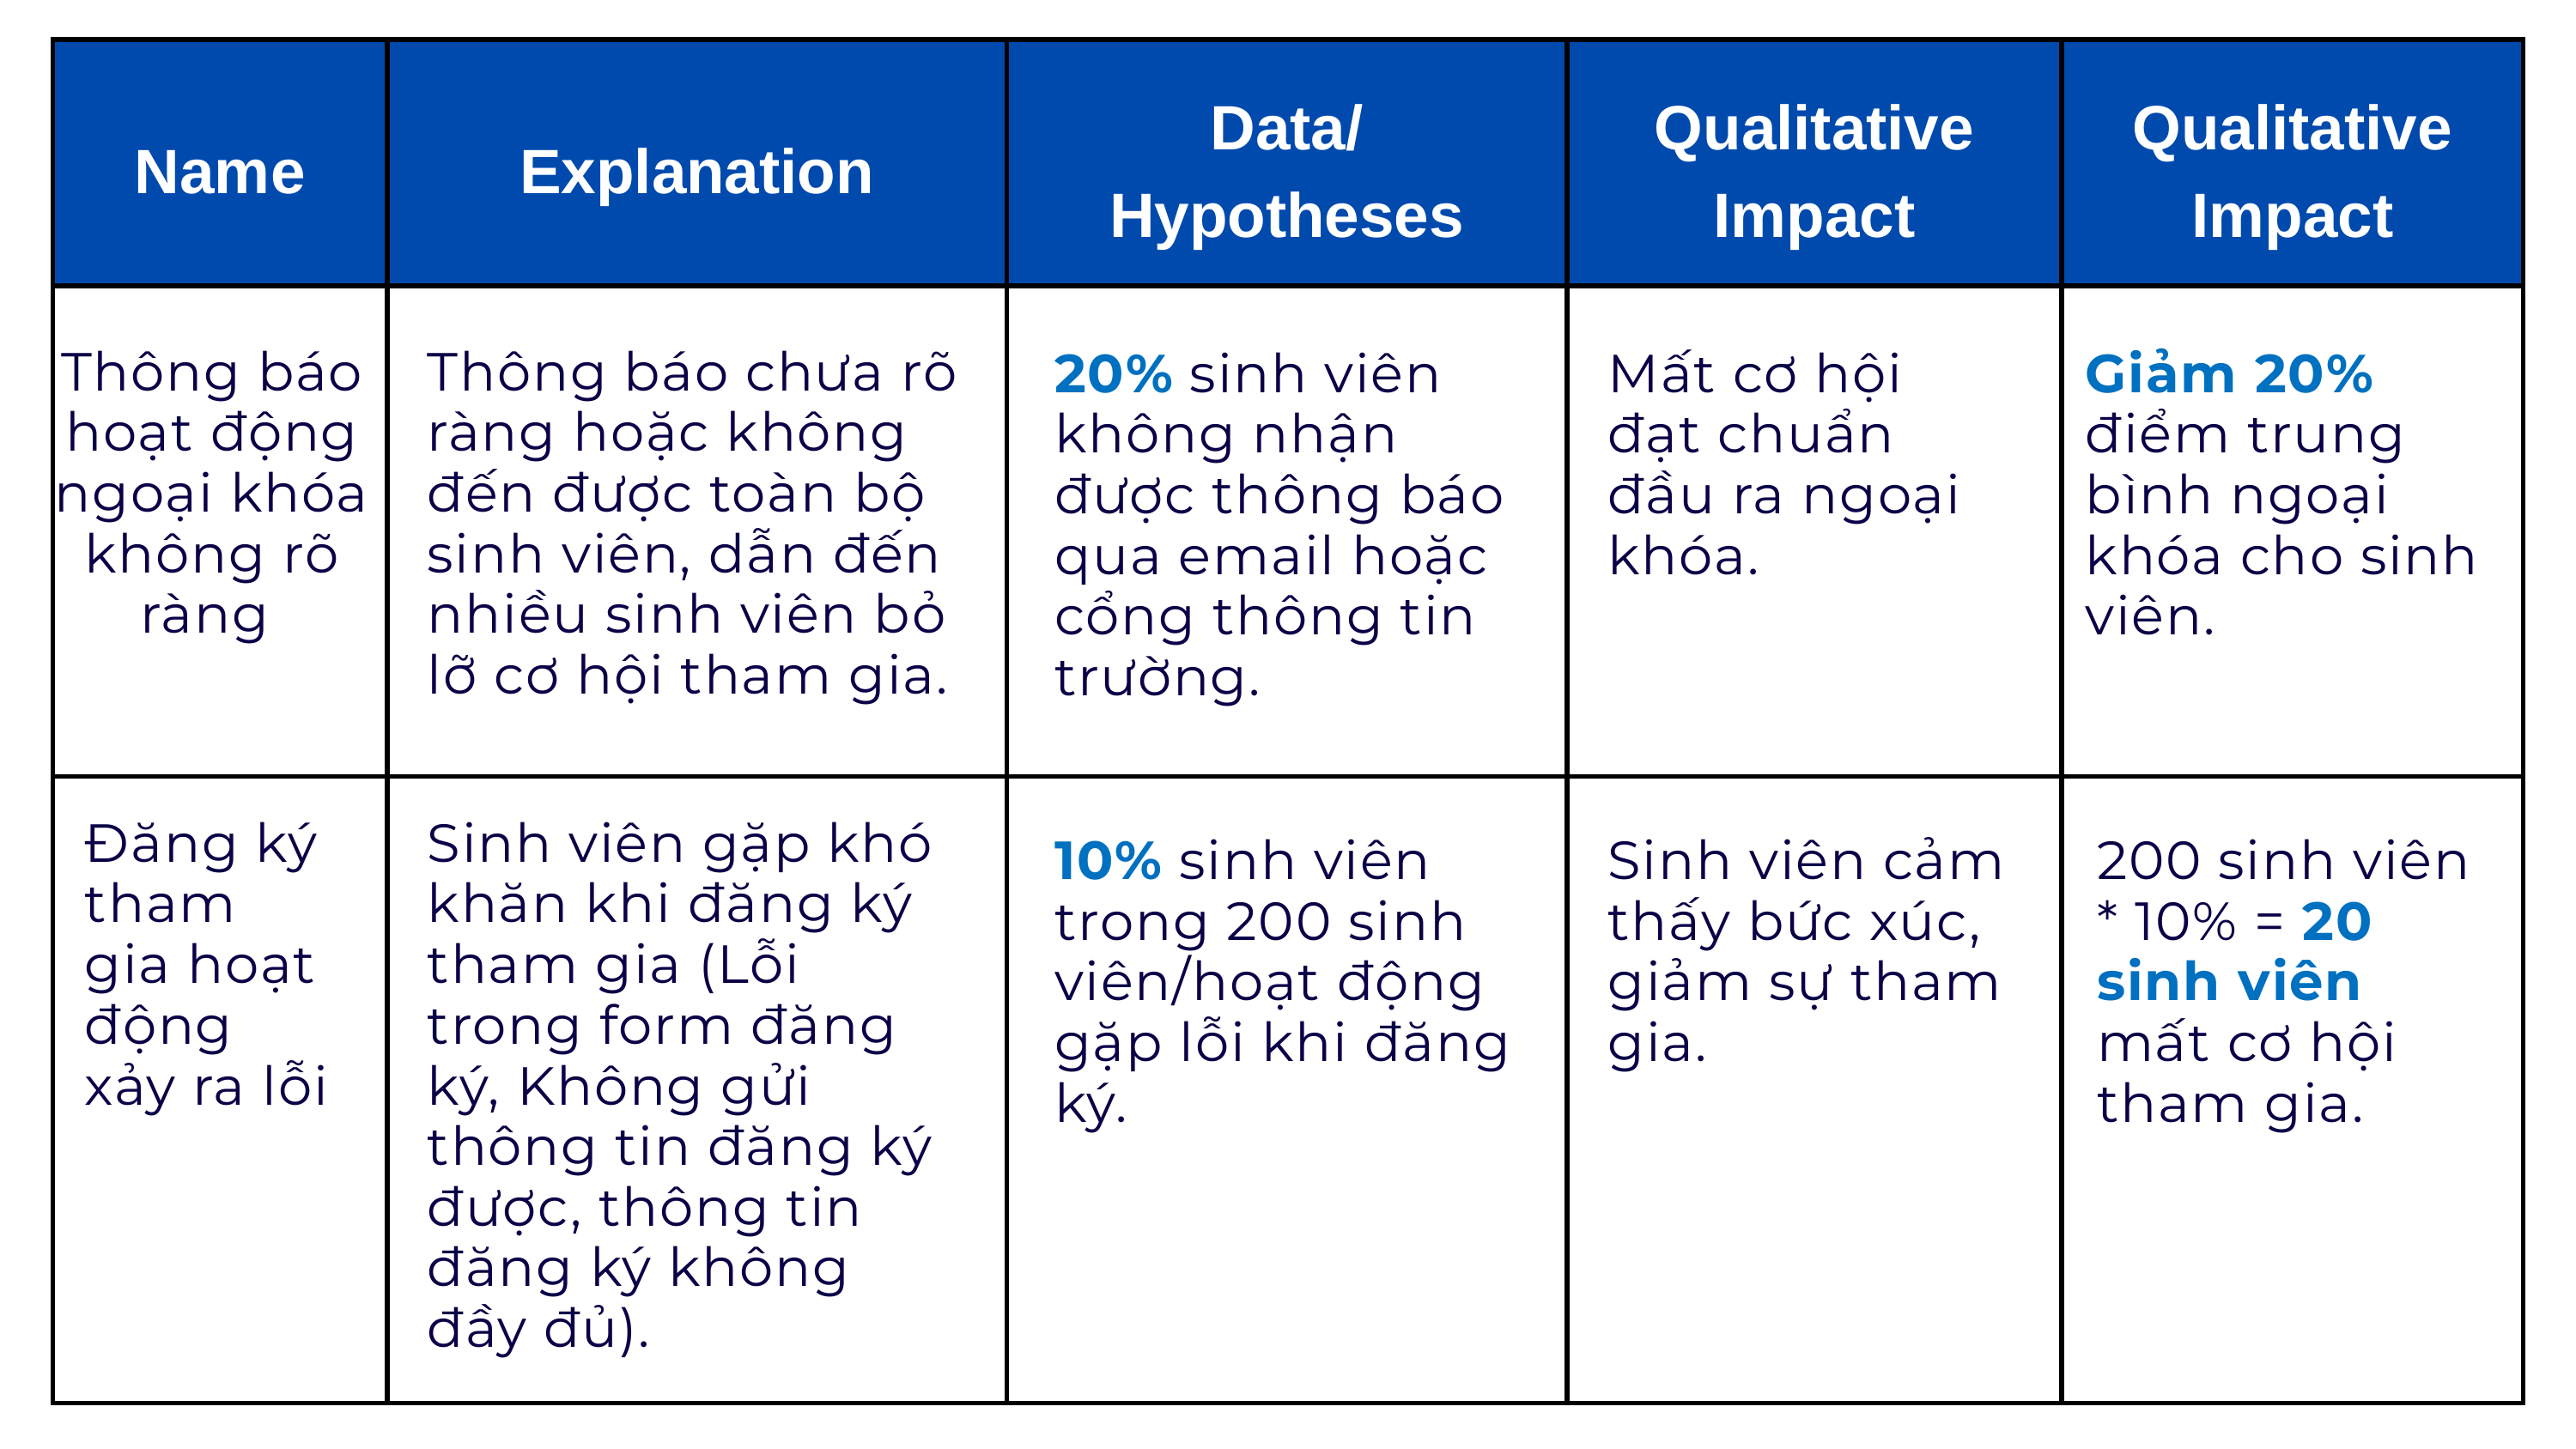

| Name | Explanation | Data/ Hypotheses | Qualitative Impact | Qualitative Impact |
| --- | --- | --- | --- | --- |
|  |  |  |  |  |
|  |  |  |  |  |
Thông báo hoạt động ngoại khóa không rõ ràng
Thông báo chưa rõ ràng hoặc không đến được toàn bộ sinh viên, dẫn đến nhiều sinh viên bỏ lỡ cơ hội tham gia.
20% sinh viên không nhận được thông báo qua email hoặc cổng thông tin trường.
Mất cơ hội đạt chuẩn đầu ra ngoại khóa.
Giảm 20% điểm trung bình ngoại khóa cho sinh viên.
Đăng ký tham gia hoạt động xảy ra lỗi
Sinh viên gặp khó khăn khi đăng ký tham gia (Lỗi trong form đăng ký, Không gửi thông tin đăng ký được, thông tin đăng ký không đầy đủ).
10% sinh viên trong 200 sinh viên/hoạt động gặp lỗi khi đăng ký.
Sinh viên cảm thấy bức xúc, giảm sự tham gia.
200 sinh viên * 10% = 20 sinh viên mất cơ hội tham gia.